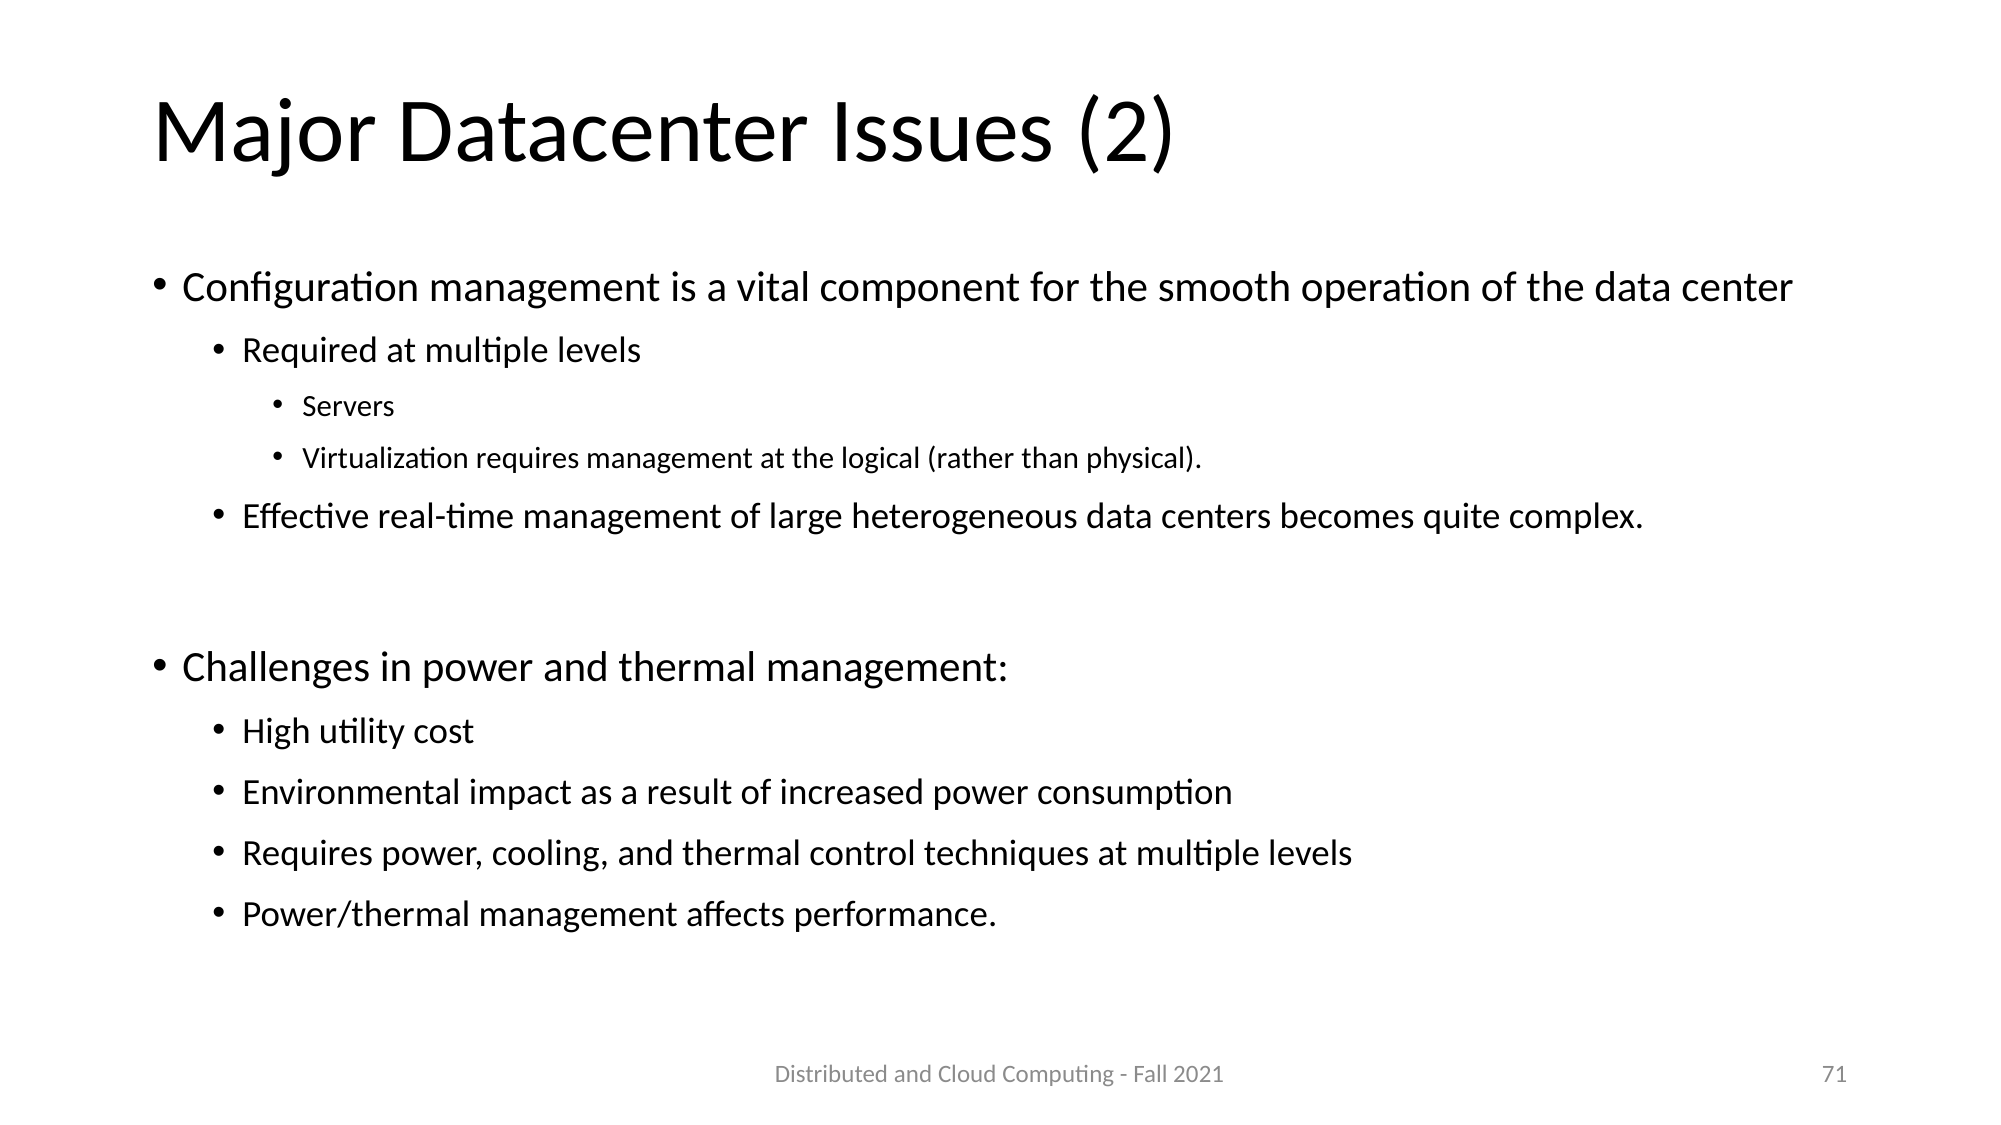

# Major Datacenter Issues (2)
Configuration management is a vital component for the smooth operation of the data center
Required at multiple levels
Servers
Virtualization requires management at the logical (rather than physical).
Effective real-time management of large heterogeneous data centers becomes quite complex.

Challenges in power and thermal management:
High utility cost
Environmental impact as a result of increased power consumption
Requires power, cooling, and thermal control techniques at multiple levels
Power/thermal management affects performance.
Distributed and Cloud Computing - Fall 2021
71